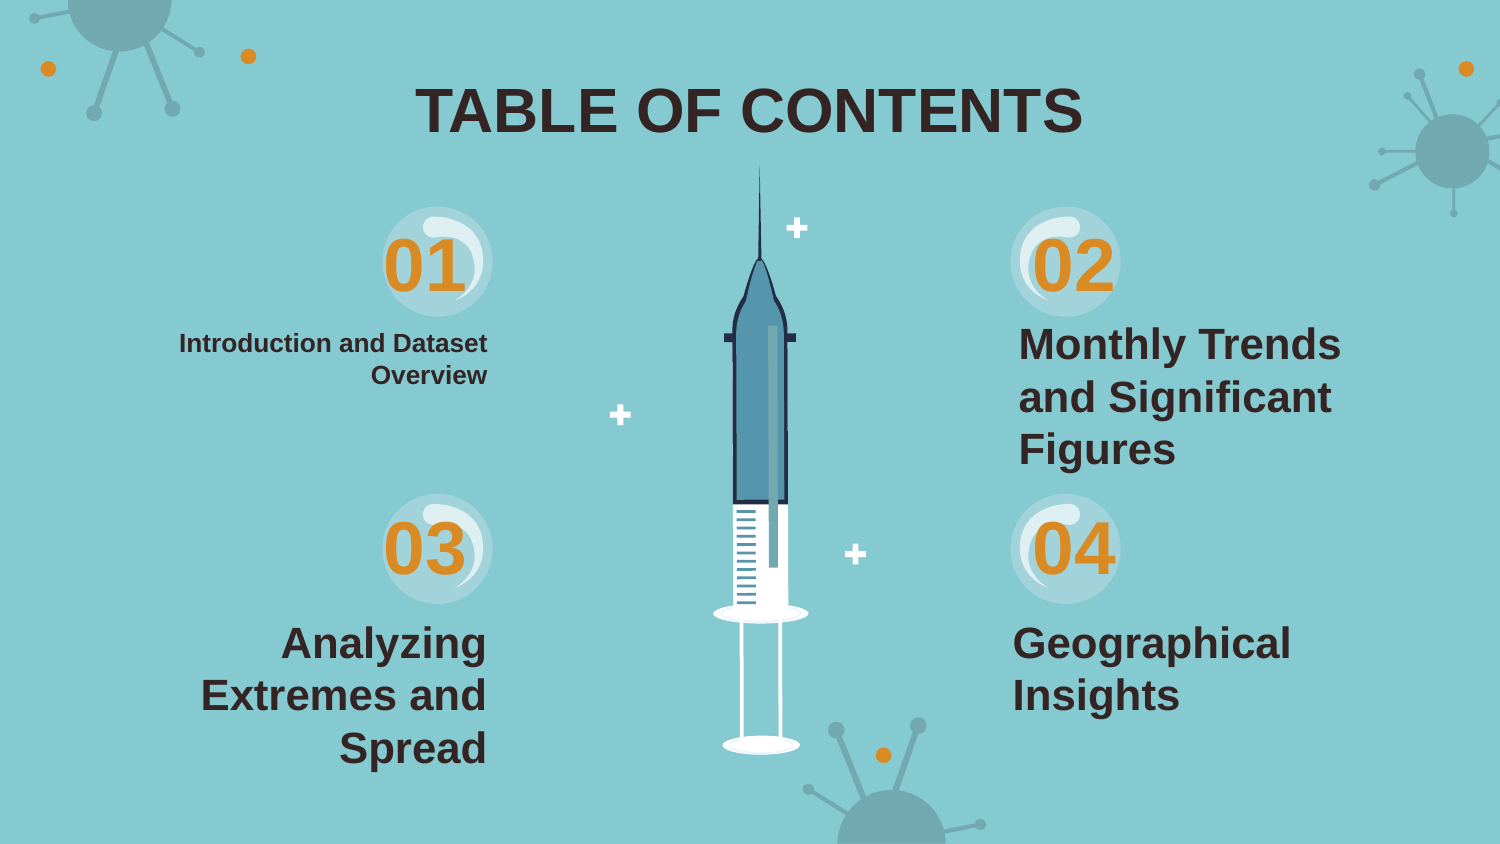

# TABLE OF CONTENTS

01
02
Monthly Trends and Significant Figures
Introduction and Dataset Overview
03
04

Analyzing Extremes and Spread
Geographical Insights